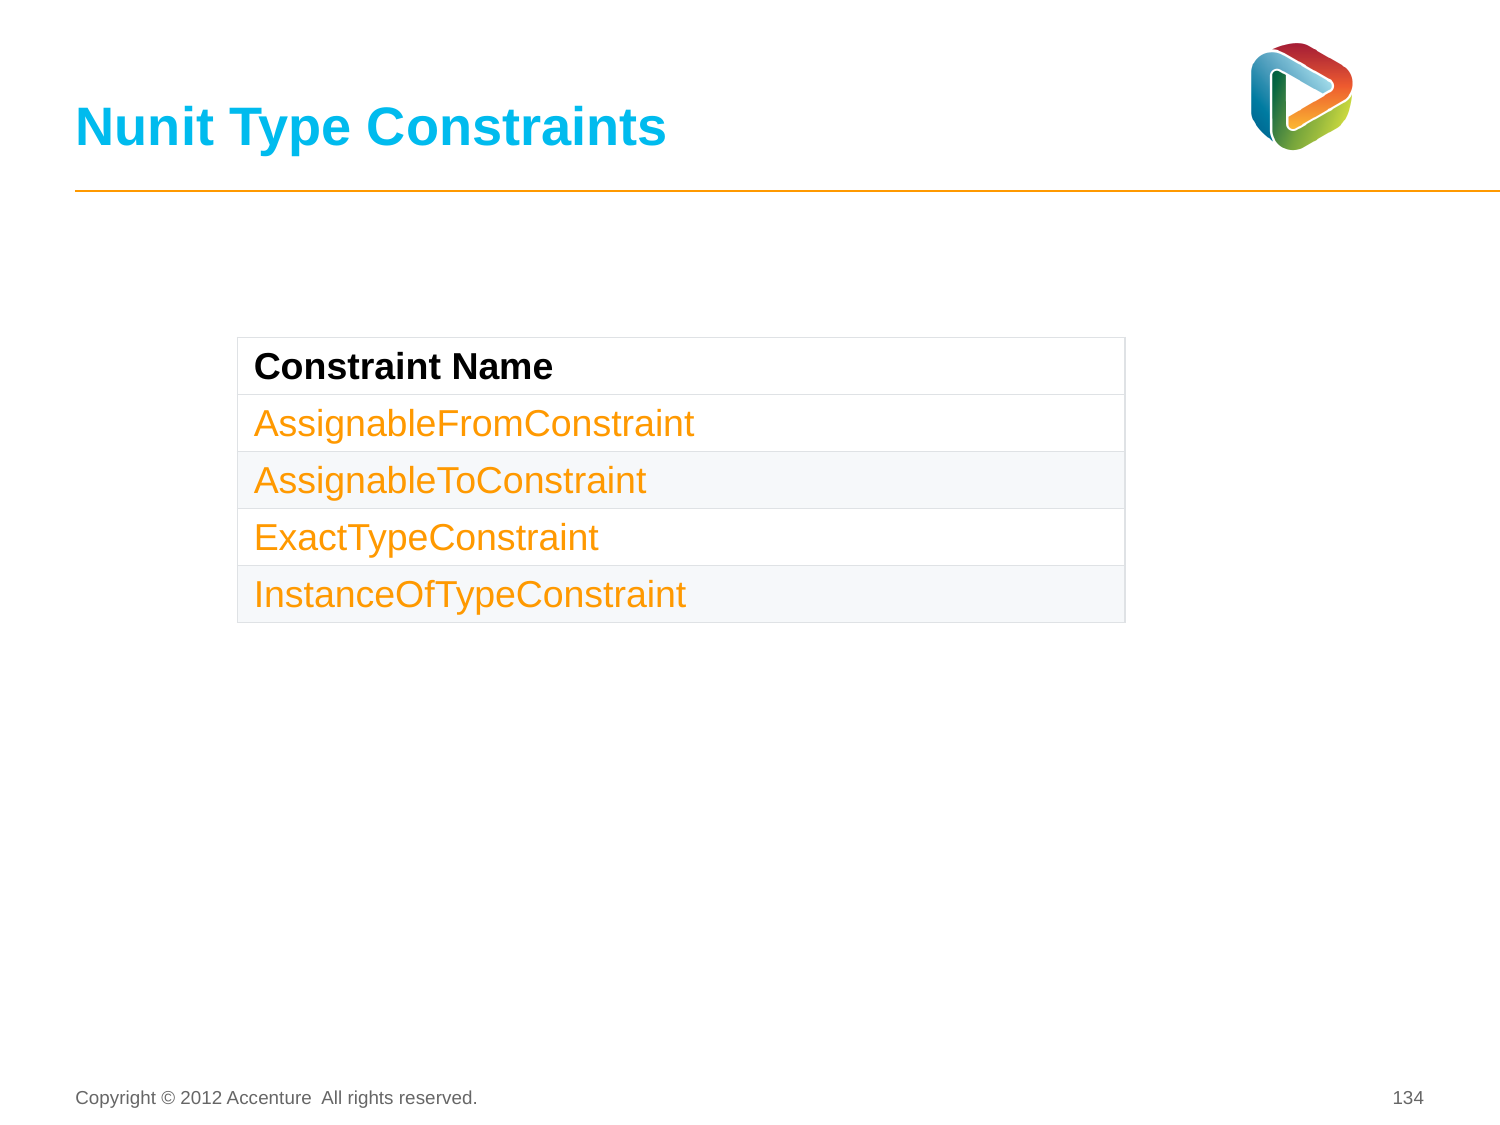

# Nunit Type Constraints
| Constraint Name |
| --- |
| AssignableFromConstraint |
| AssignableToConstraint |
| ExactTypeConstraint |
| InstanceOfTypeConstraint |